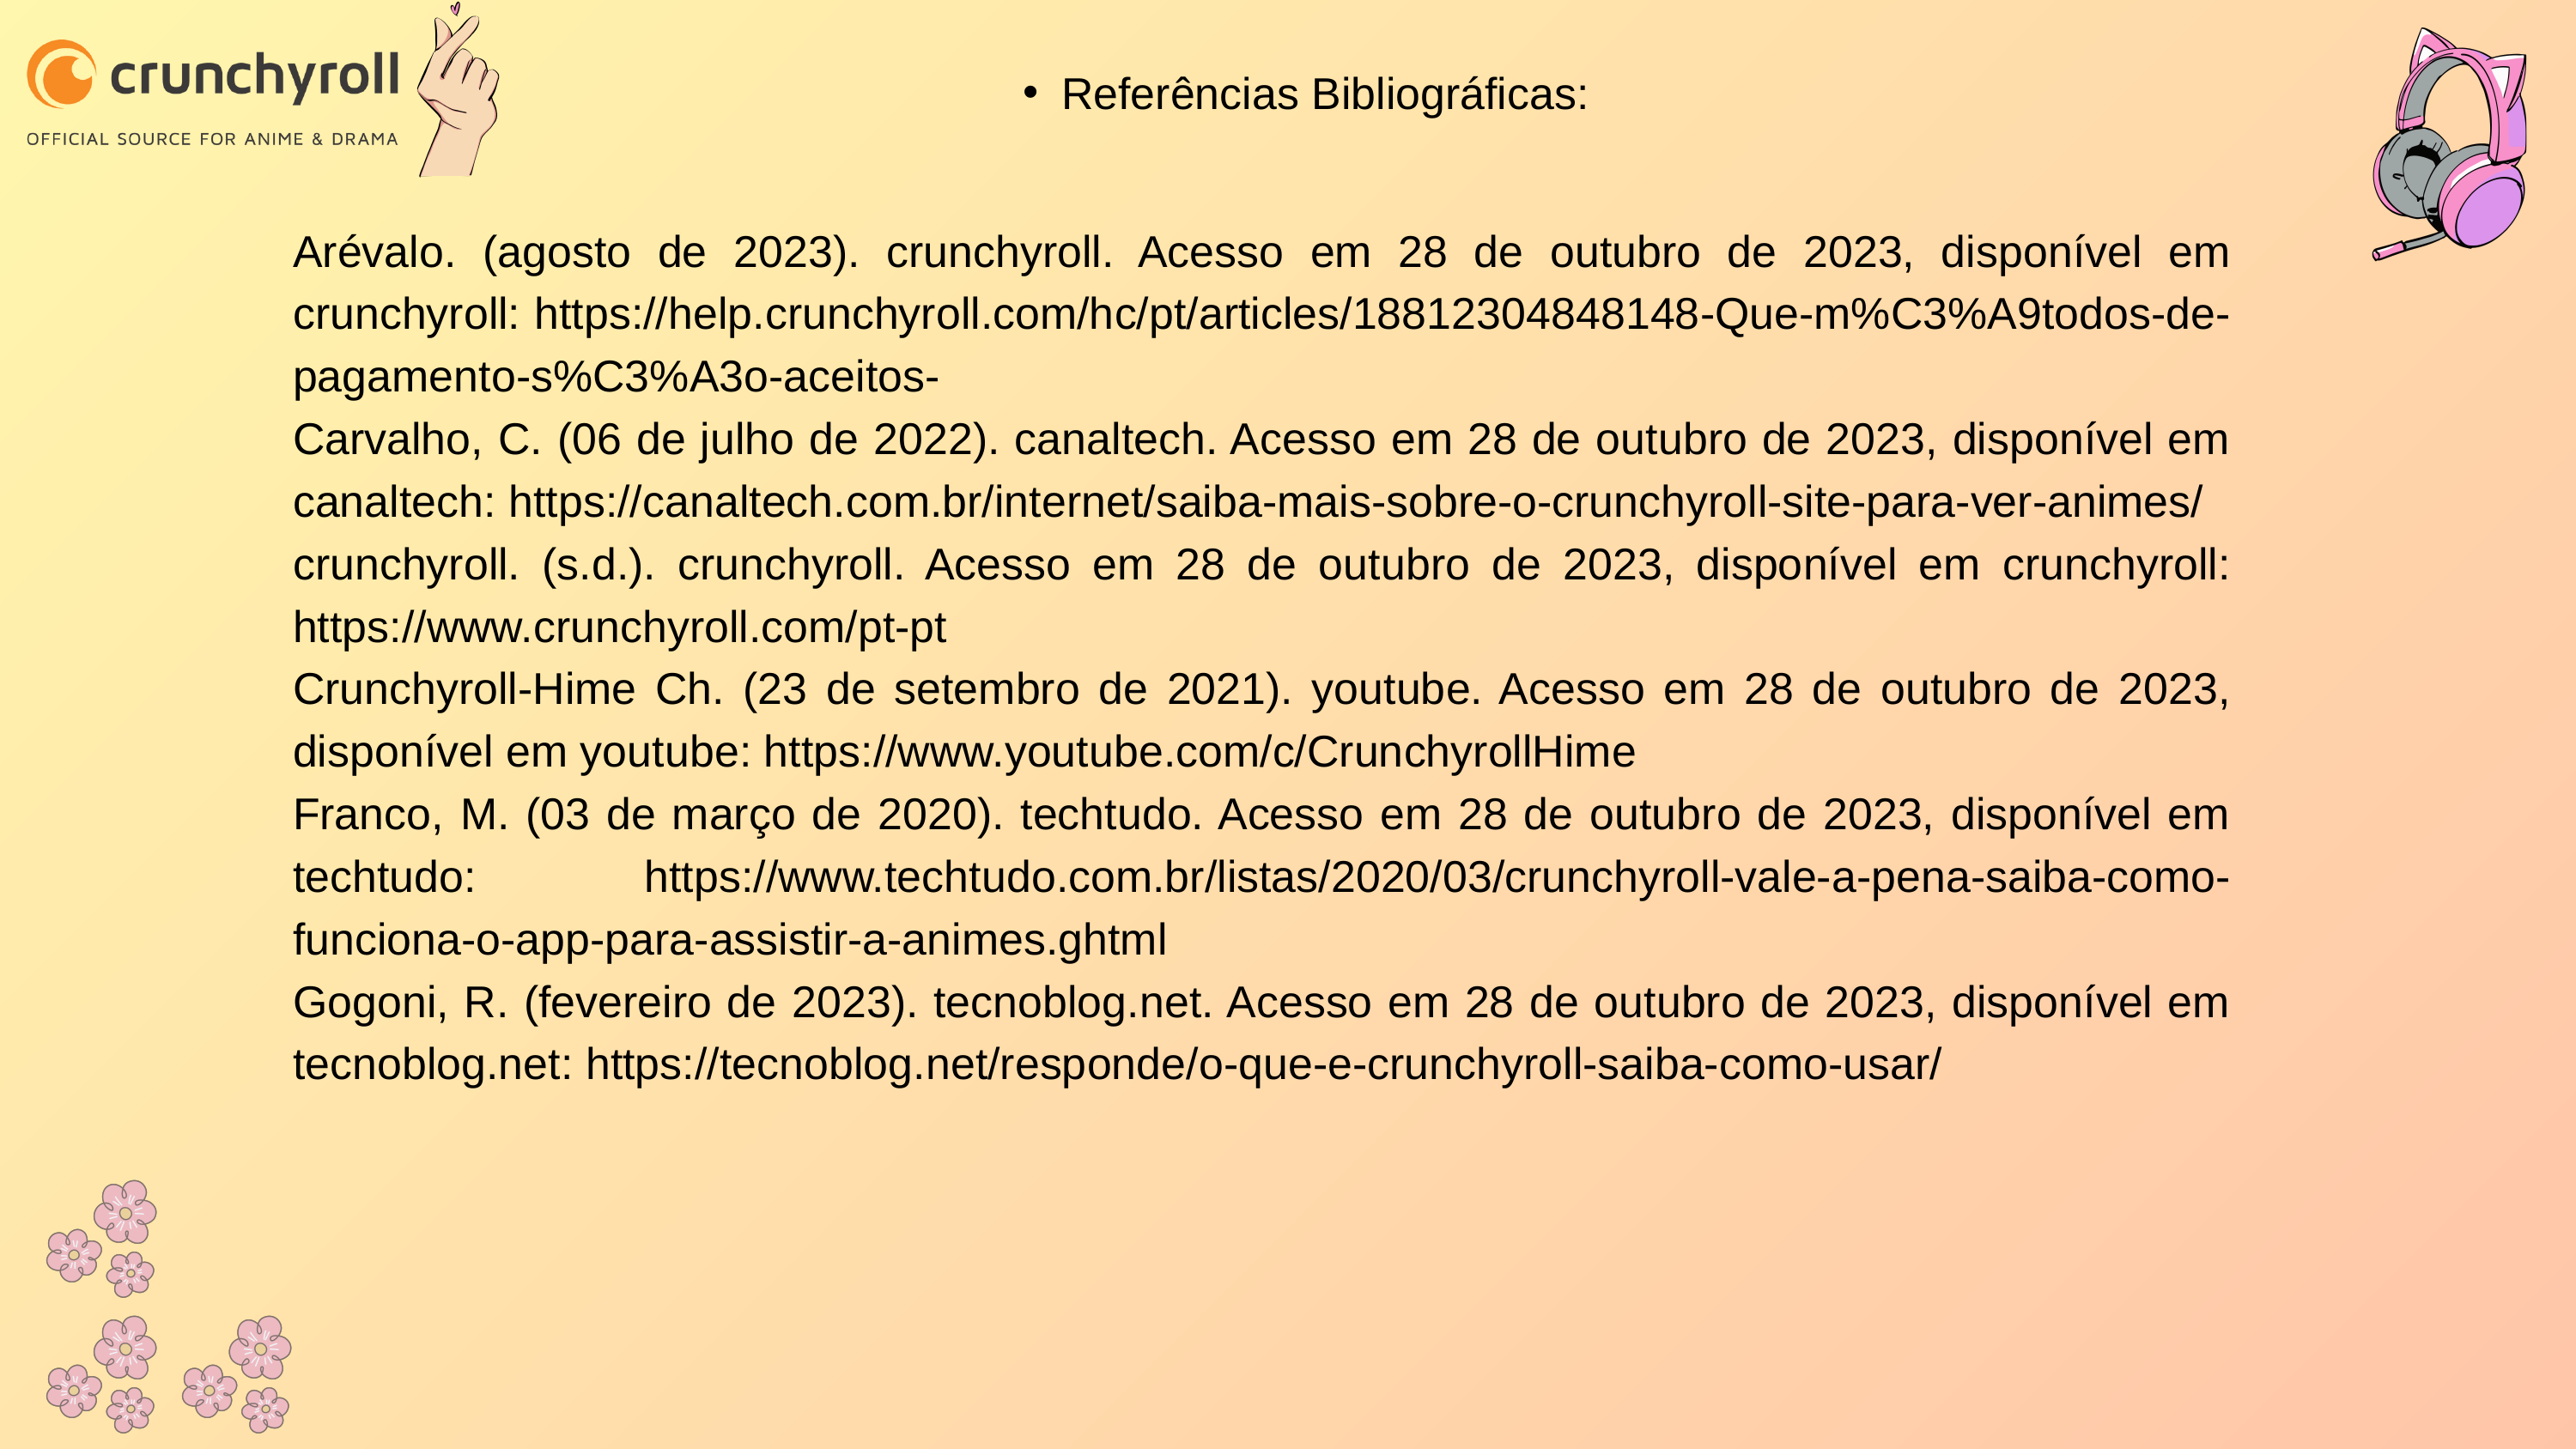

Referências Bibliográficas:
Arévalo. (agosto de 2023). crunchyroll. Acesso em 28 de outubro de 2023, disponível em crunchyroll: https://help.crunchyroll.com/hc/pt/articles/18812304848148-Que-m%C3%A9todos-de-pagamento-s%C3%A3o-aceitos-
Carvalho, C. (06 de julho de 2022). canaltech. Acesso em 28 de outubro de 2023, disponível em canaltech: https://canaltech.com.br/internet/saiba-mais-sobre-o-crunchyroll-site-para-ver-animes/
crunchyroll. (s.d.). crunchyroll. Acesso em 28 de outubro de 2023, disponível em crunchyroll: https://www.crunchyroll.com/pt-pt
Crunchyroll-Hime Ch. (23 de setembro de 2021). youtube. Acesso em 28 de outubro de 2023, disponível em youtube: https://www.youtube.com/c/CrunchyrollHime
Franco, M. (03 de março de 2020). techtudo. Acesso em 28 de outubro de 2023, disponível em techtudo: https://www.techtudo.com.br/listas/2020/03/crunchyroll-vale-a-pena-saiba-como-funciona-o-app-para-assistir-a-animes.ghtml
Gogoni, R. (fevereiro de 2023). tecnoblog.net. Acesso em 28 de outubro de 2023, disponível em tecnoblog.net: https://tecnoblog.net/responde/o-que-e-crunchyroll-saiba-como-usar/